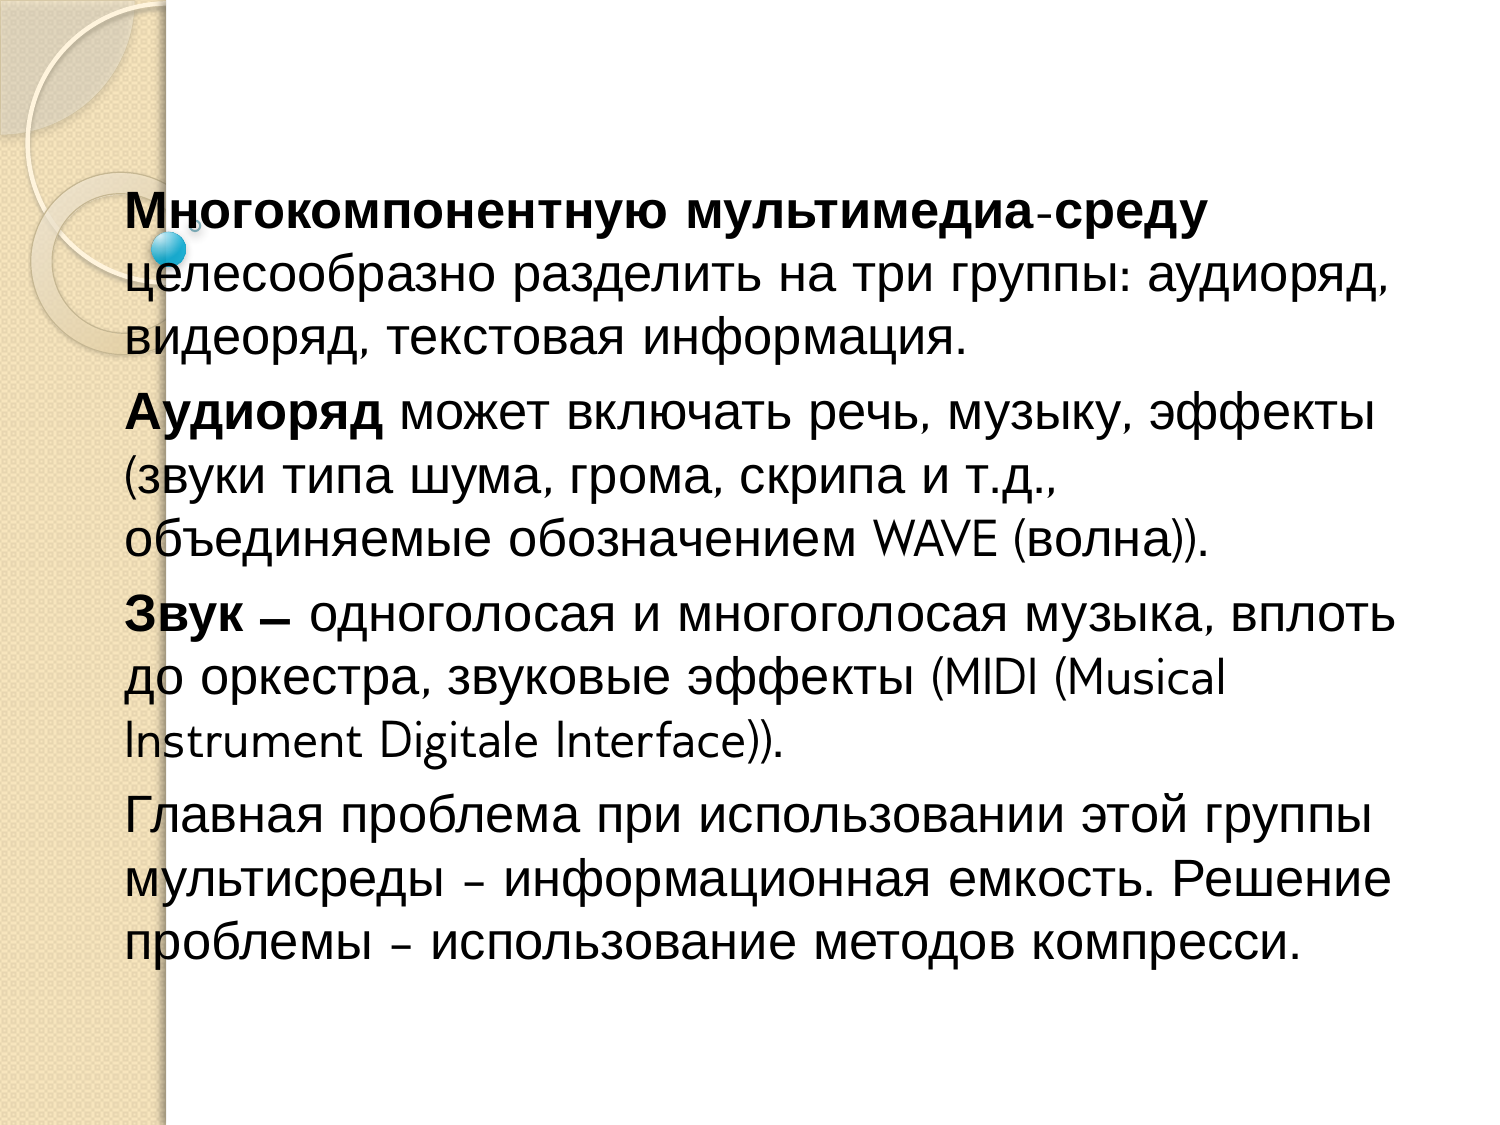

Многокомпонентную мультимедиа-среду целесообразно разделить на три группы: аудиоряд, видеоряд, текстовая информация.
Аудиоряд может включать речь, музыку, эффекты (звуки типа шума, грома, скрипа и т.д., объединяемые обозначением WAVE (волна)).
Звук  ̶  одноголосая и многоголосая музыка, вплоть до оркестра, звуковые эффекты (MIDI (Musical Instrument Digitale Interface)).
Главная проблема при использовании этой группы мультисреды – информационная емкость. Решение проблемы – использование методов компресси.